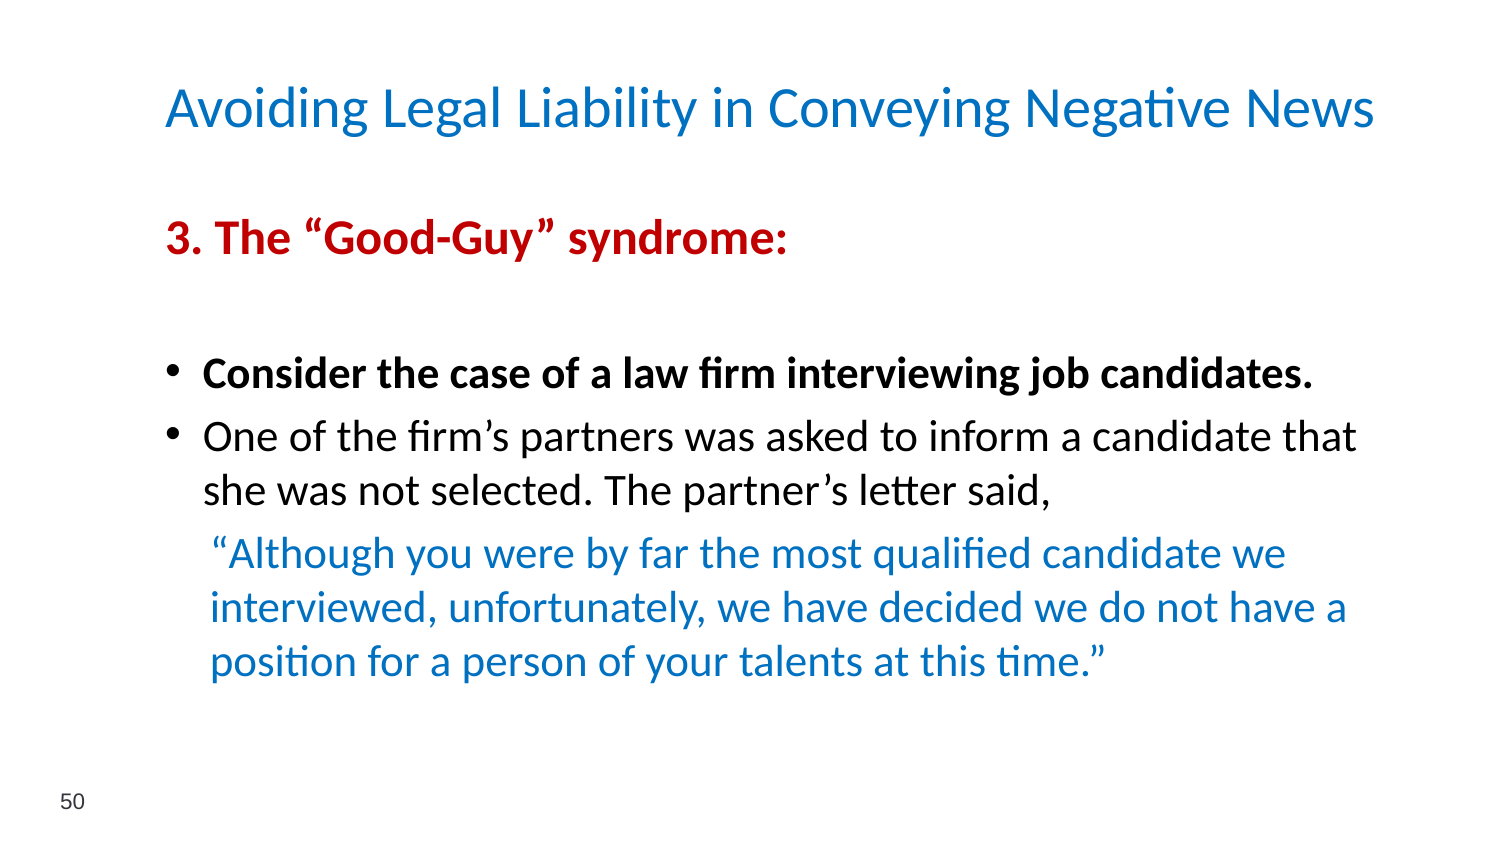

# Avoiding Legal Liability in Conveying Negative News
3. The “Good-Guy” syndrome:

Consider the case of a law firm interviewing job candidates.
One of the firm’s partners was asked to inform a candidate that she was not selected. The partner’s letter said,
“Although you were by far the most qualified candidate we interviewed, unfortunately, we have decided we do not have a position for a person of your talents at this time.”

50